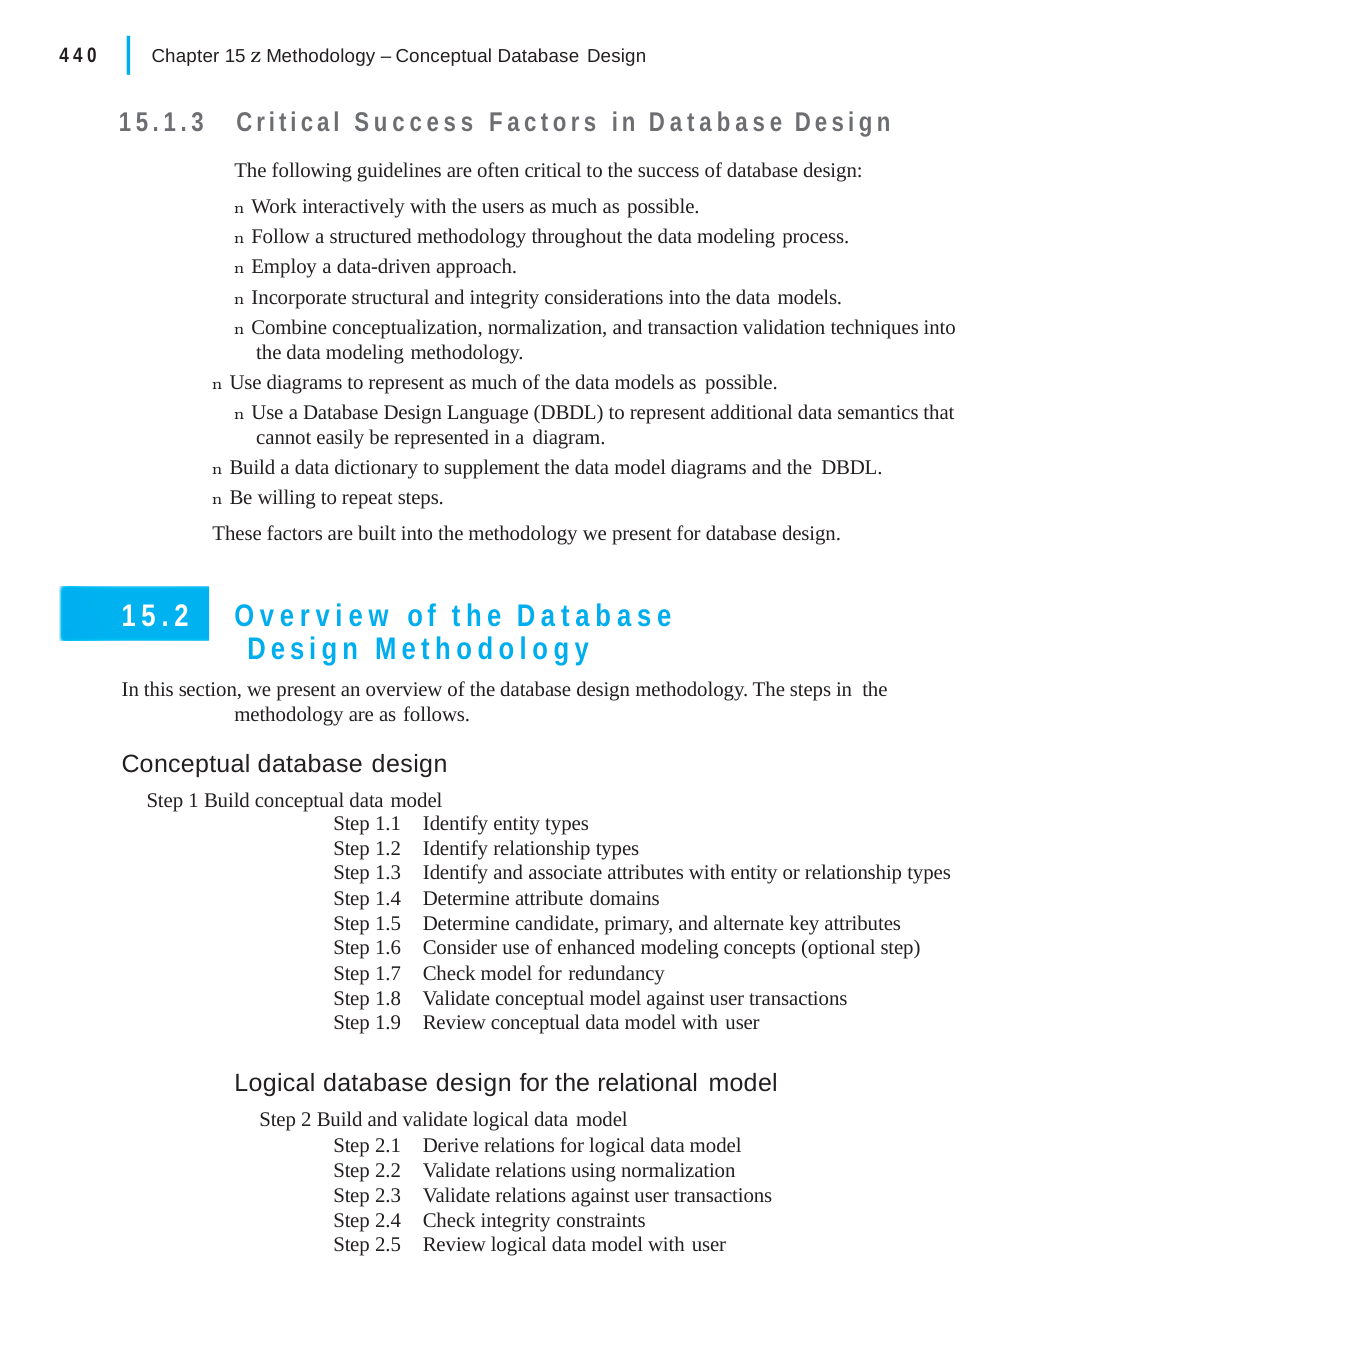

|
440	Chapter 15 z Methodology – Conceptual Database Design
15.1.3	Critical Success Factors in Database Design
The following guidelines are often critical to the success of database design:
n Work interactively with the users as much as possible.
n Follow a structured methodology throughout the data modeling process.
n Employ a data-driven approach.
n Incorporate structural and integrity considerations into the data models.
n Combine conceptualization, normalization, and transaction validation techniques into  the data modeling methodology.
n Use diagrams to represent as much of the data models as possible.
n Use a Database Design Language (DBDL) to represent additional data semantics that  cannot easily be represented in a diagram.
n Build a data dictionary to supplement the data model diagrams and the DBDL.
n Be willing to repeat steps.
These factors are built into the methodology we present for database design.

15.2	Overview of the Database  Design Methodology
In this section, we present an overview of the database design methodology. The steps in  the methodology are as follows.

Conceptual database design
Step 1 Build conceptual data model

Step 1.1
Step 1.2
Step 1.3
Step 1.4
Step 1.5
Step 1.6
Step 1.7
Step 1.8
Step 1.9
Identify entity types  Identify relationship types
Identify and associate attributes with entity or relationship types  Determine attribute domains
Determine candidate, primary, and alternate key attributes  Consider use of enhanced modeling concepts (optional step)  Check model for redundancy
Validate conceptual model against user transactions  Review conceptual data model with user
Logical database design for the relational model
Step 2 Build and validate logical data model
Step 2.1
Step 2.2
Step 2.3
Step 2.4
Step 2.5
Derive relations for logical data model  Validate relations using normalization  Validate relations against user transactions  Check integrity constraints
Review logical data model with user